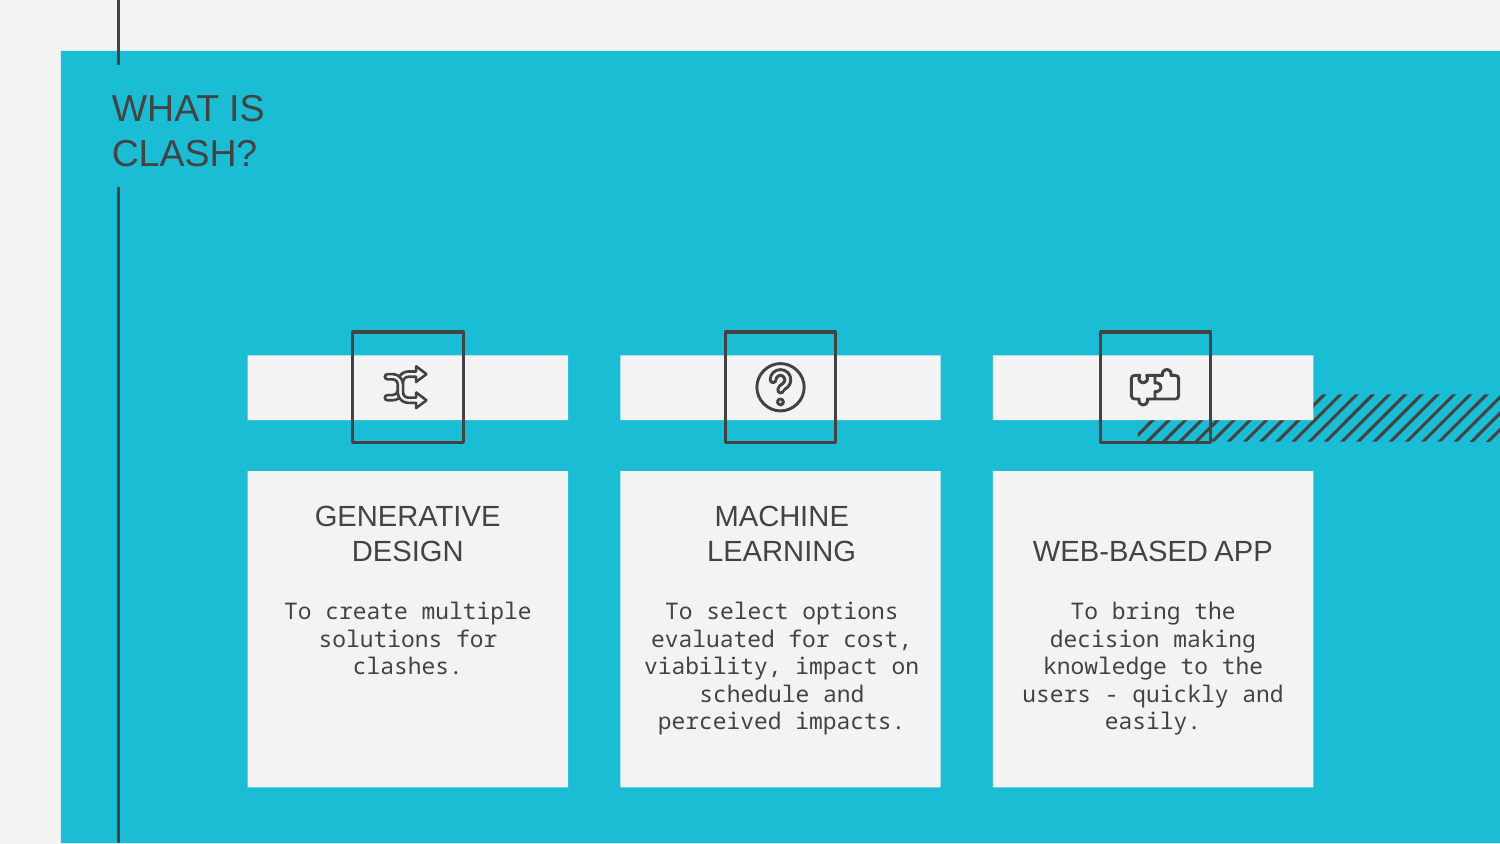

# WHAT IS CLASH?

GENERATIVE DESIGN
MACHINE LEARNING
WEB-BASED APP
To create multiple solutions for clashes.
To select options evaluated for cost, viability, impact on schedule and perceived impacts.
To bring the decision making knowledge to the users - quickly and easily.